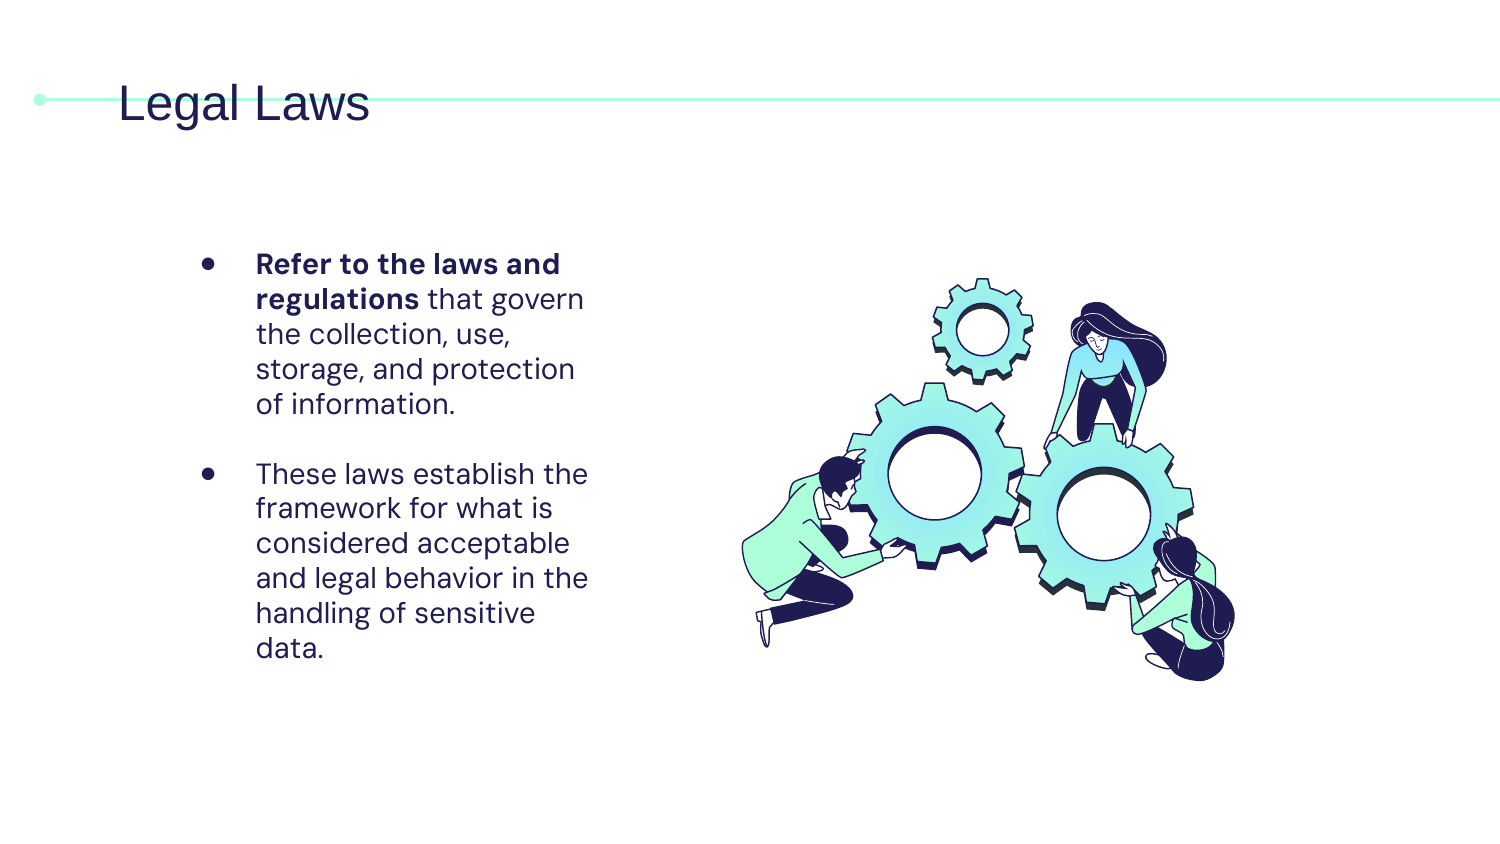

# Legal Laws
Refer to the laws and regulations that govern the collection, use, storage, and protection of information.

These laws establish the framework for what is considered acceptable and legal behavior in the handling of sensitive data.